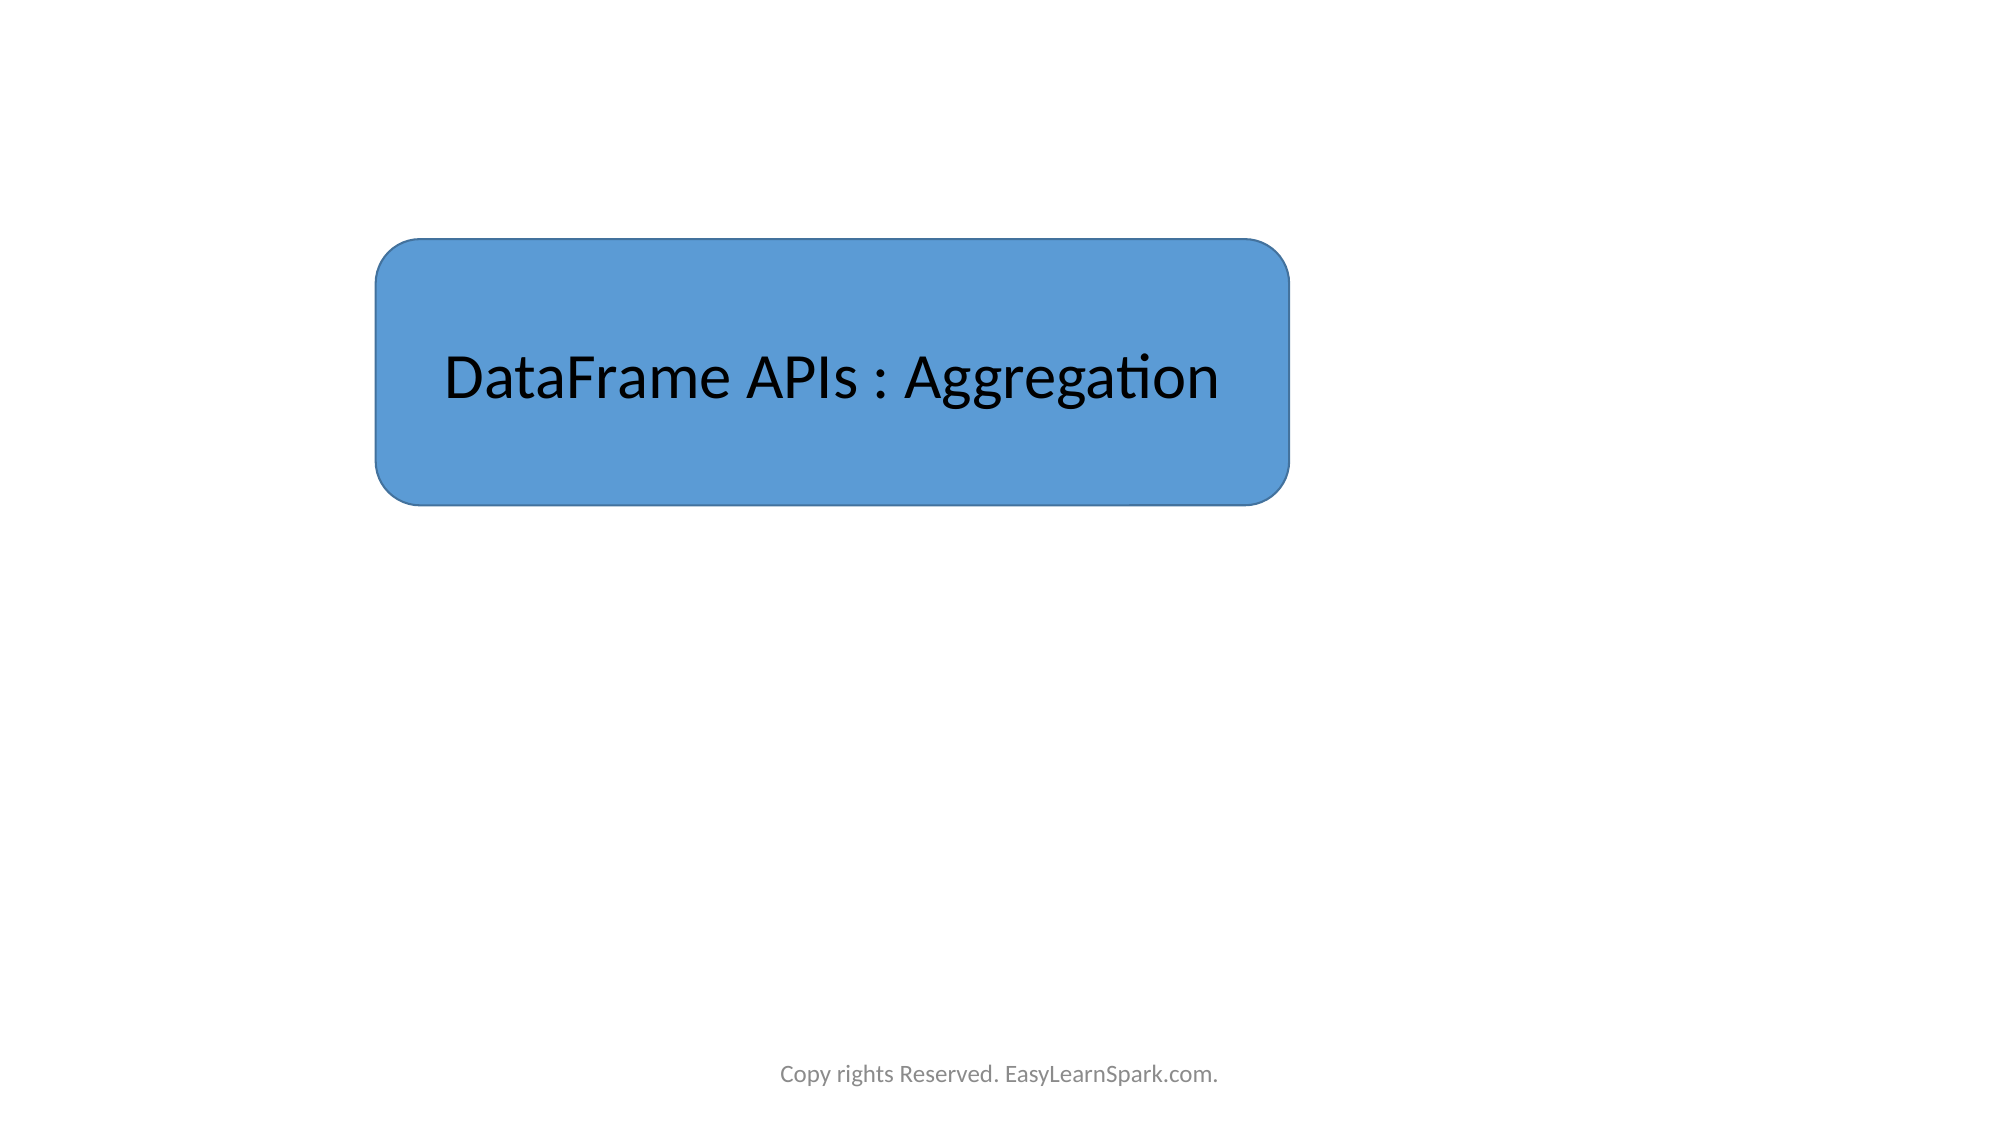

DataFrame APIs : Aggregation
Copy rights Reserved. EasyLearnSpark.com.